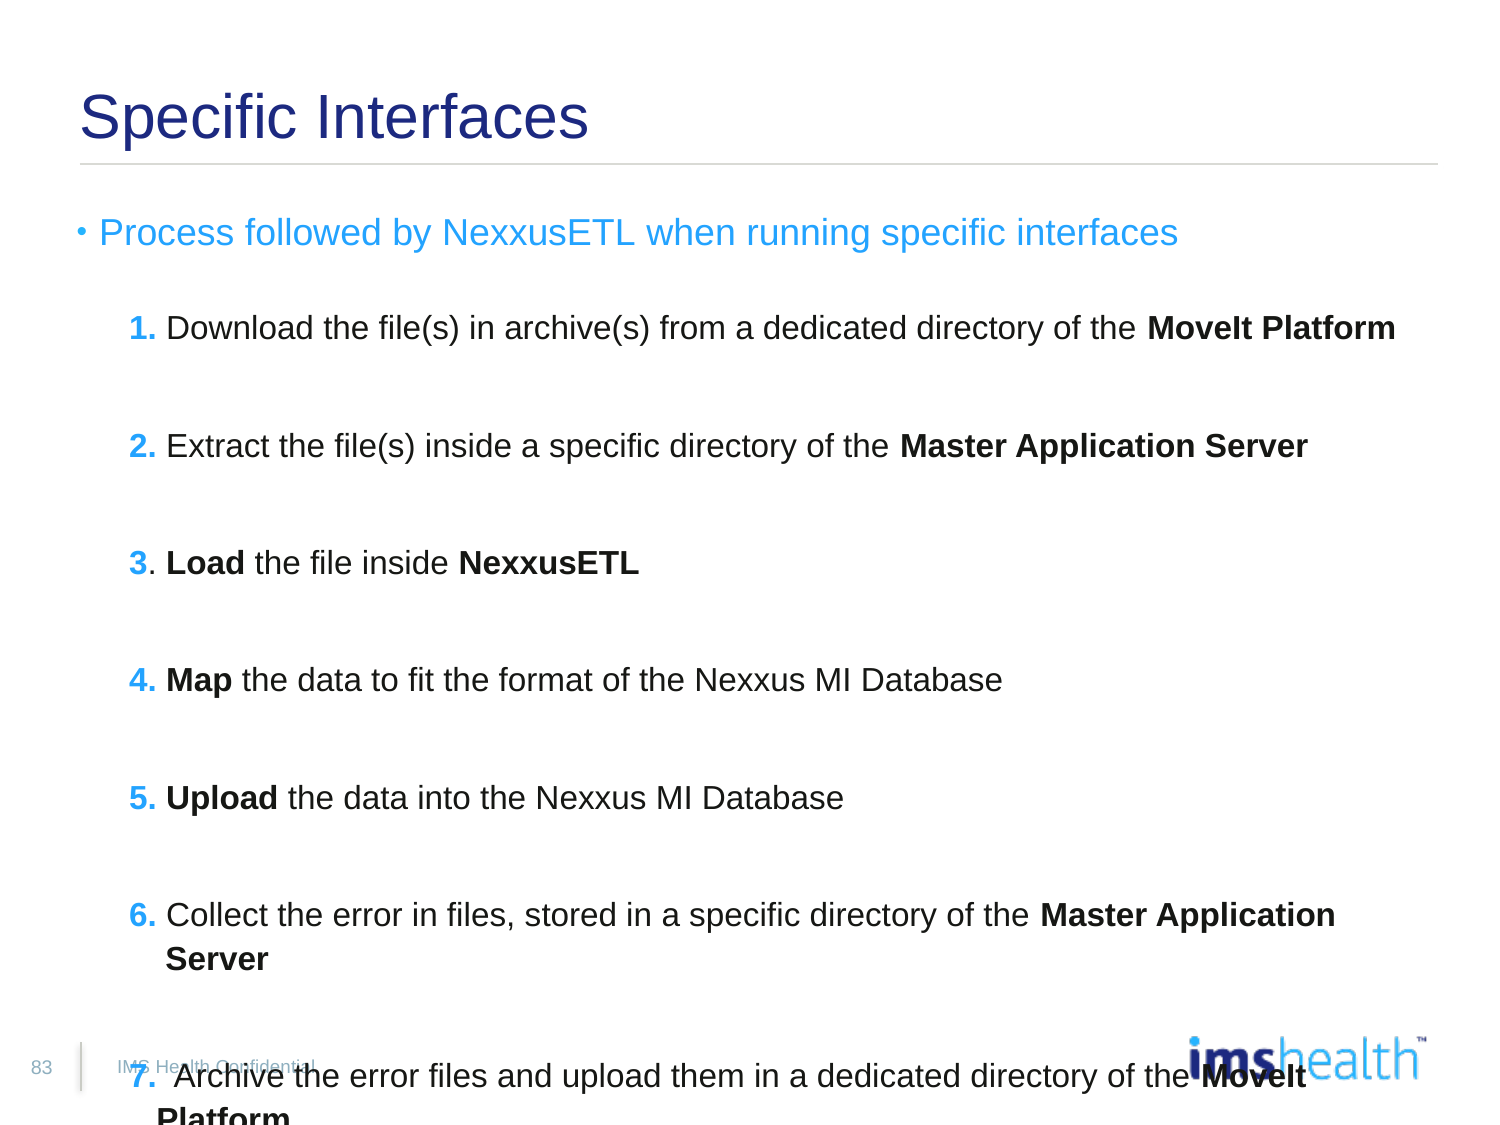

# Specific Interfaces
Process followed by NexxusETL when running specific interfaces

1. Download the file(s) in archive(s) from a dedicated directory of the MoveIt Platform

2. Extract the file(s) inside a specific directory of the Master Application Server

3. Load the file inside NexxusETL

4. Map the data to fit the format of the Nexxus MI Database

5. Upload the data into the Nexxus MI Database

6. Collect the error in files, stored in a specific directory of the Master Application            Server

7.  Archive the error files and upload them in a dedicated directory of the MoveIt Platform

IMS Health Confidential